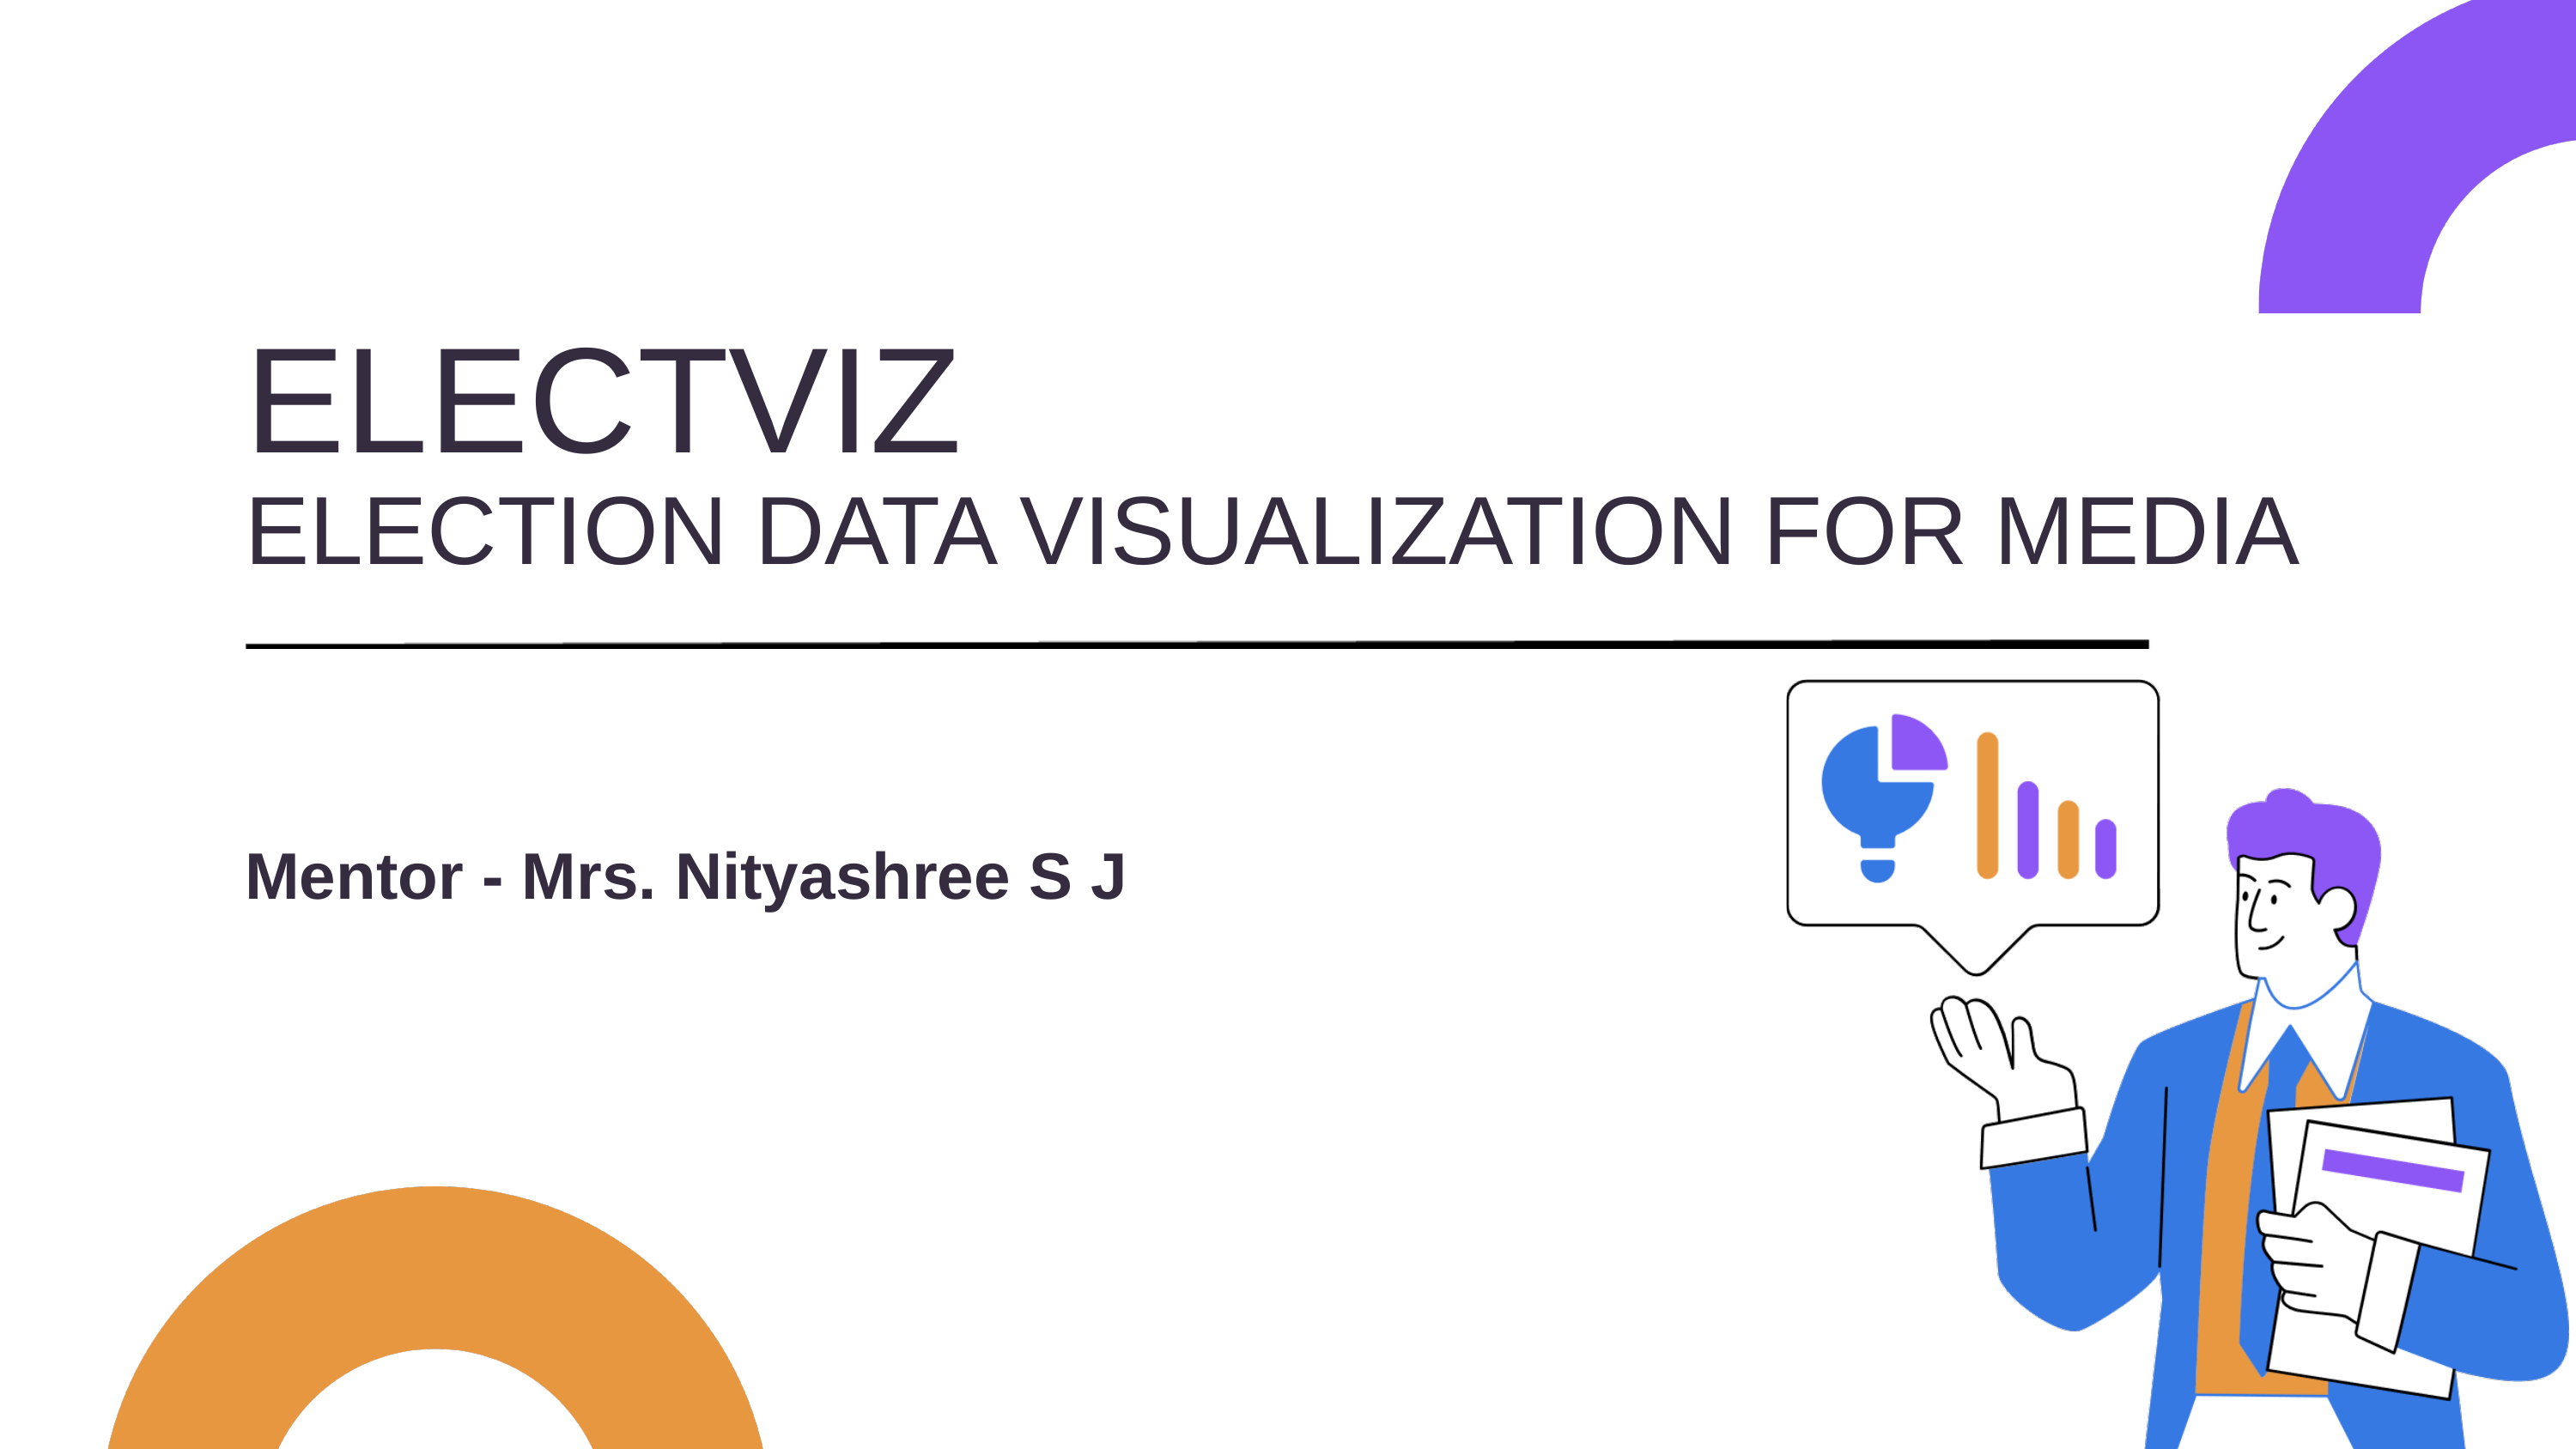

ELECTVIZ
ELECTION DATA VISUALIZATION FOR MEDIA

Mentor - Mrs. Nityashree S J